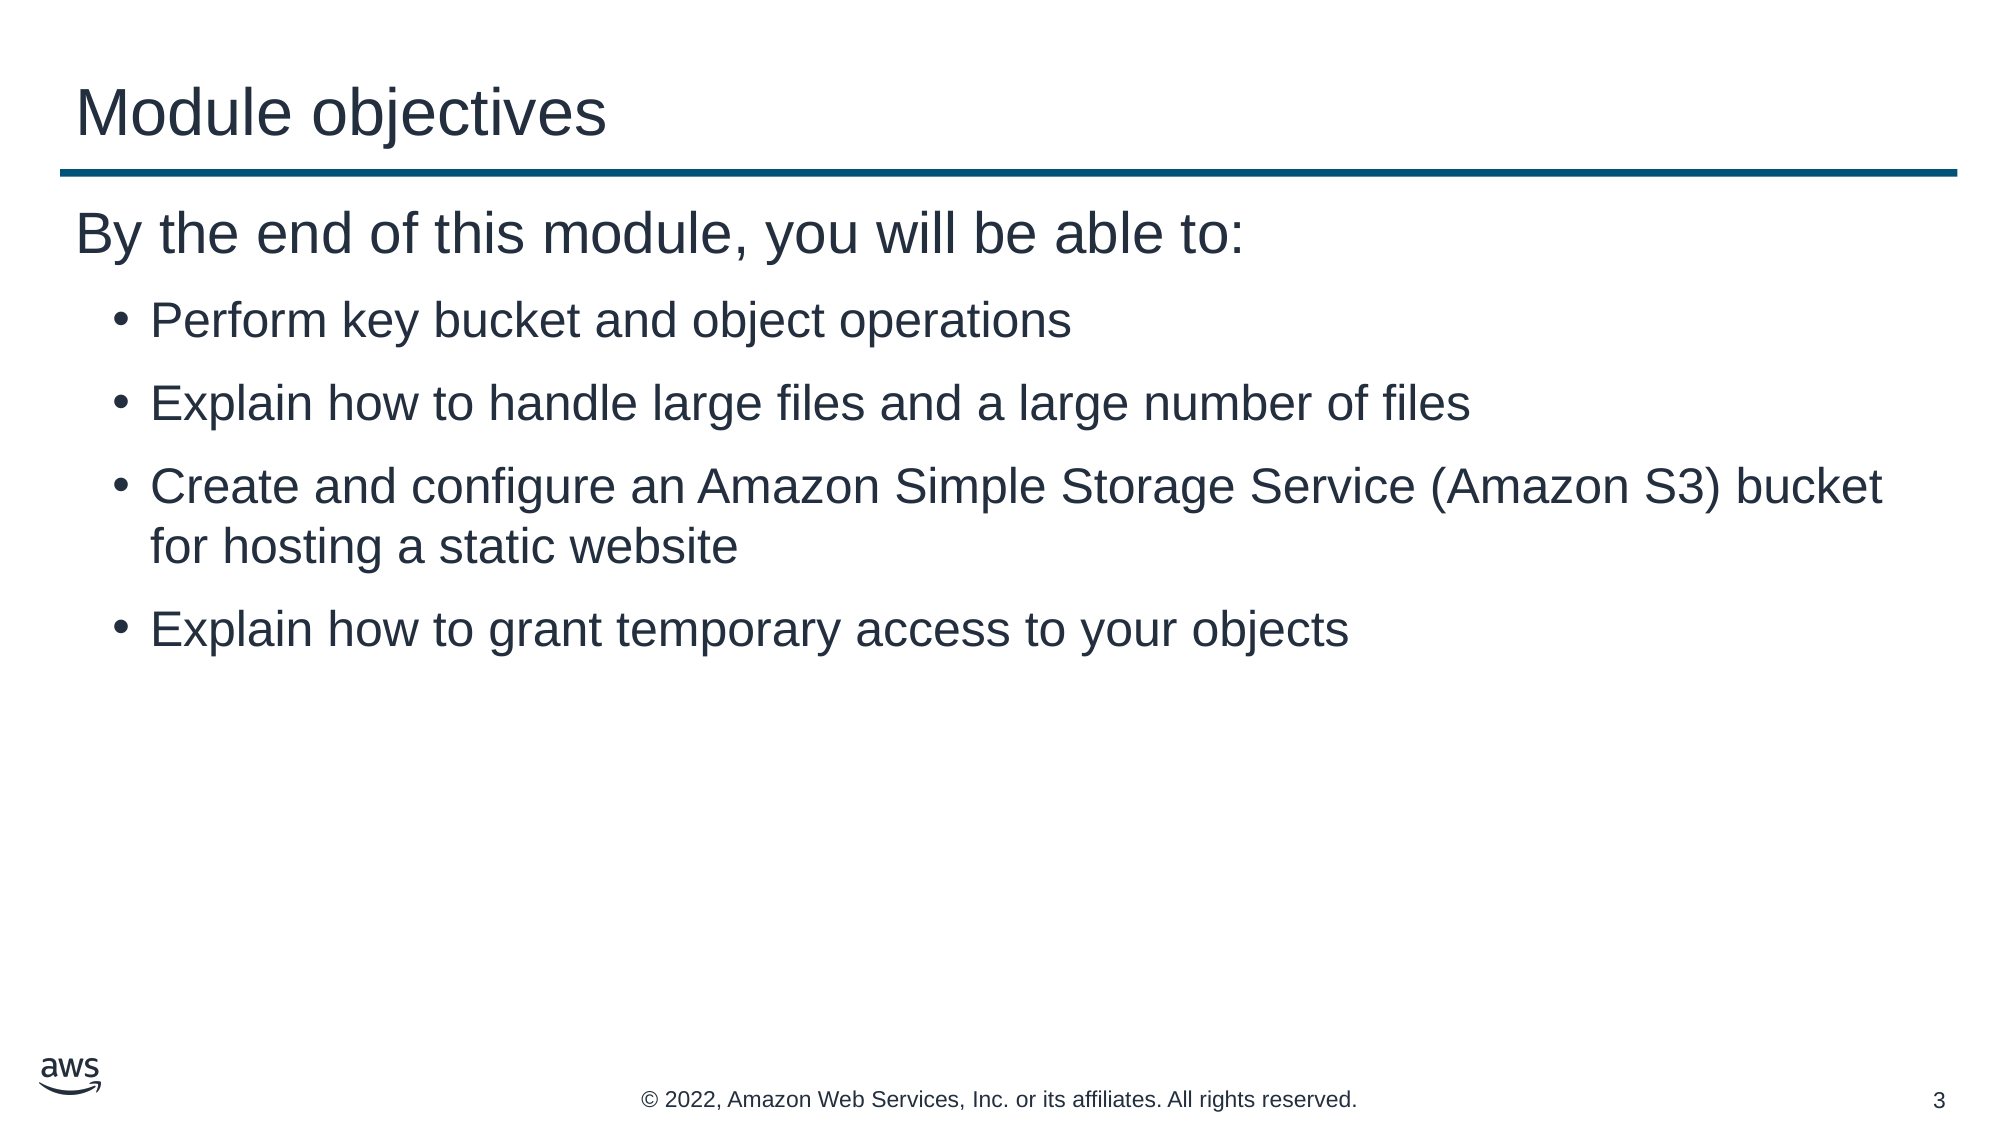

# Module objectives
By the end of this module, you will be able to:
Perform key bucket and object operations
Explain how to handle large files and a large number of files
Create and configure an Amazon Simple Storage Service (Amazon S3) bucket for hosting a static website
Explain how to grant temporary access to your objects
3